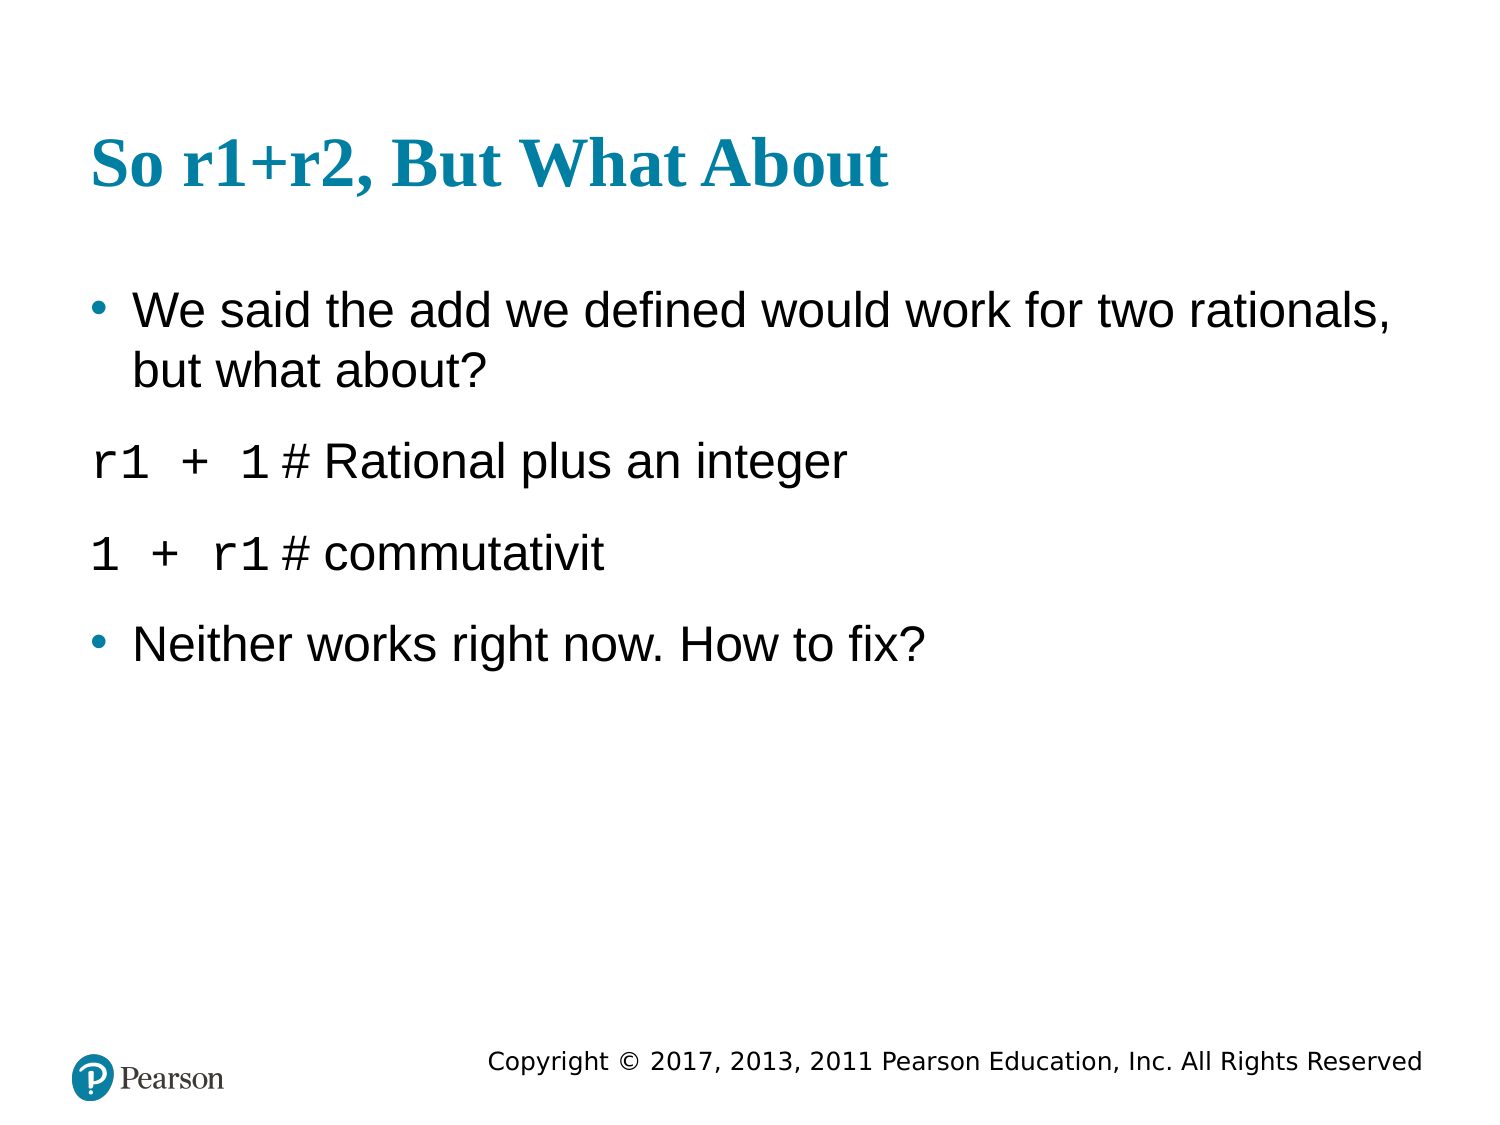

# So r1+r2, But What About
We said the add we defined would work for two rationals, but what about?
r1 + 1	# Rational plus an integer
1 + r1	# commutativit
Neither works right now. How to fix?